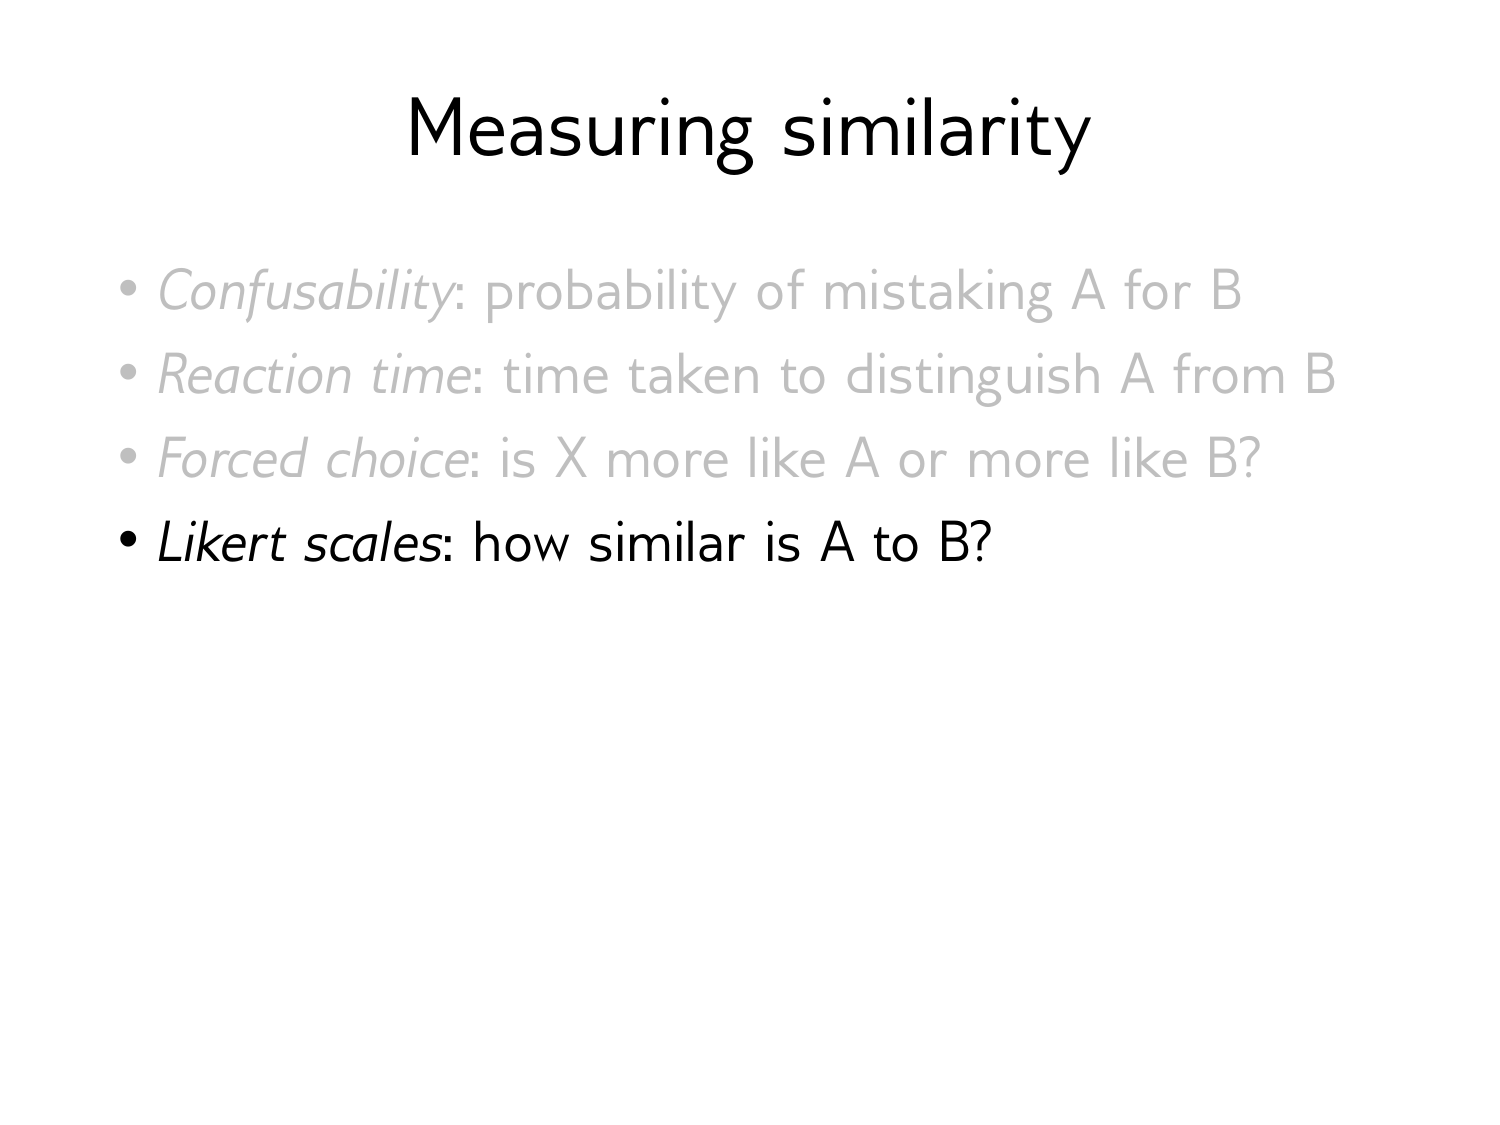

# Measuring similarity
Confusability: probability of mistaking A for B
Reaction time: time taken to distinguish A from B
Forced choice: is X more like A or more like B?
Likert scales: how similar is A to B?